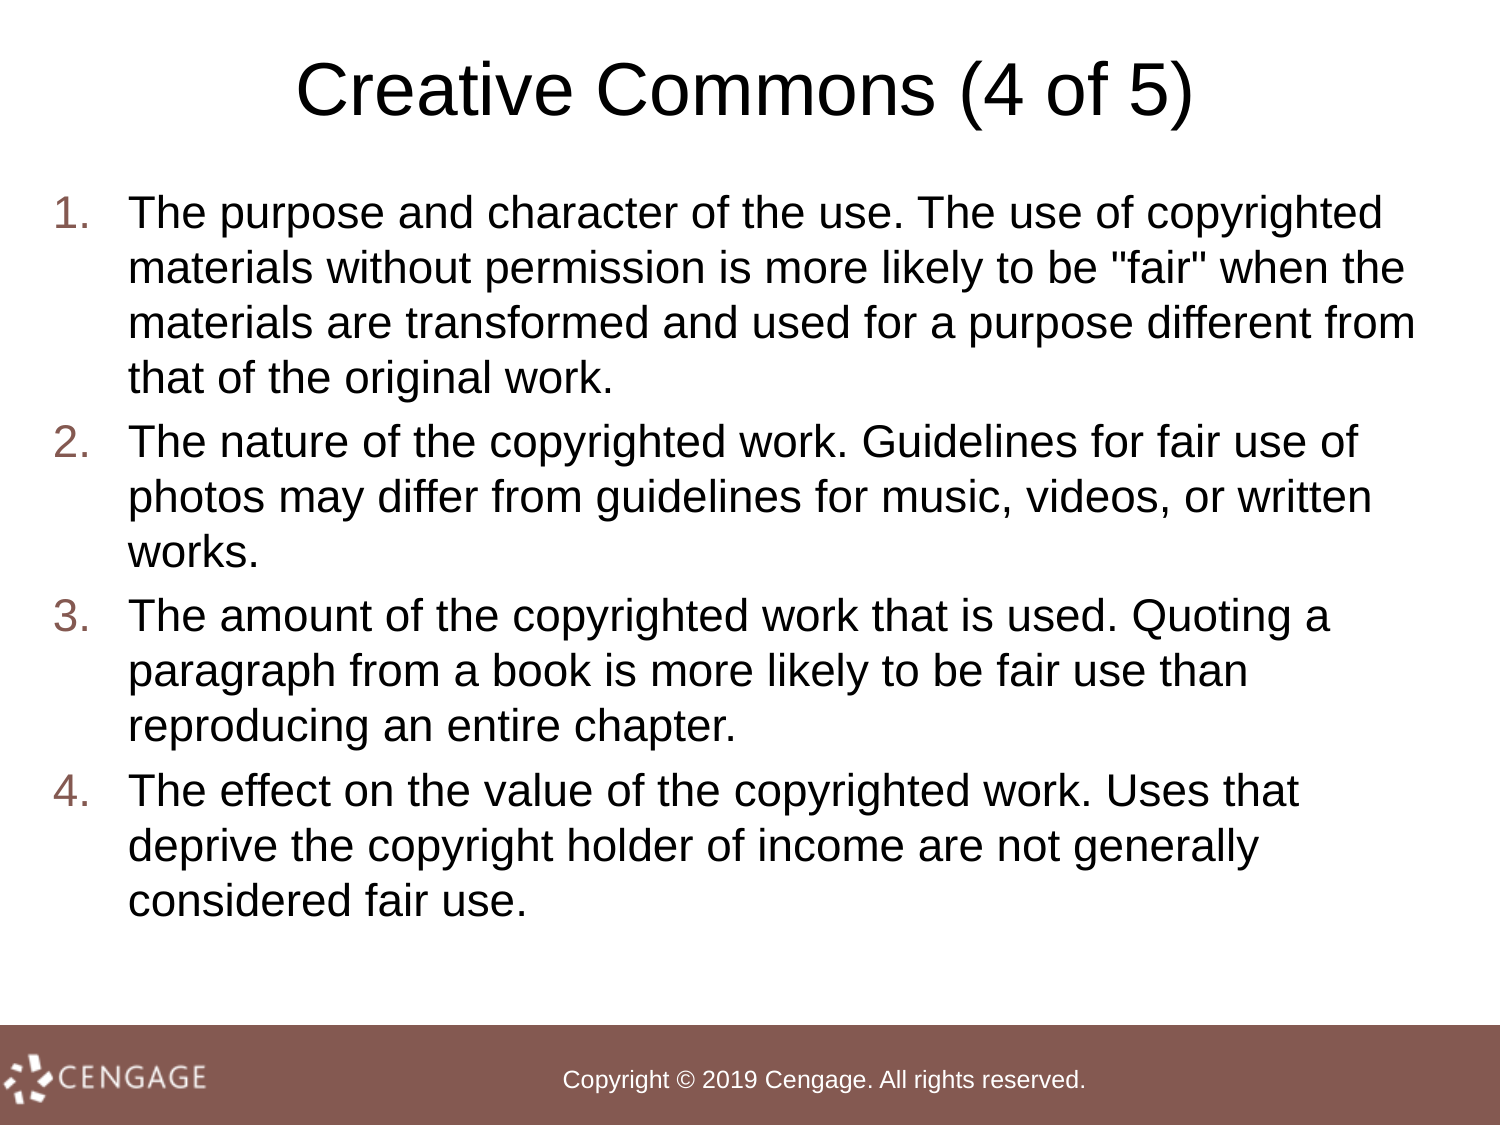

# Creative Commons (4 of 5)
The purpose and character of the use. The use of copyrighted mate­rials without permission is more likely to be "fair" when the materials are transformed and used for a purpose different from that of the original work.
The nature of the copyrighted work. Guidelines for fair use of photos may differ from guidelines for music, videos, or written works.
The amount of the copyrighted work that is used. Quoting a paragraph from a book is more likely to be fair use than reproducing an entire chapter.
The effect on the value of the copyrighted work. Uses that deprive the copyright holder of income are not generally considered fair use.